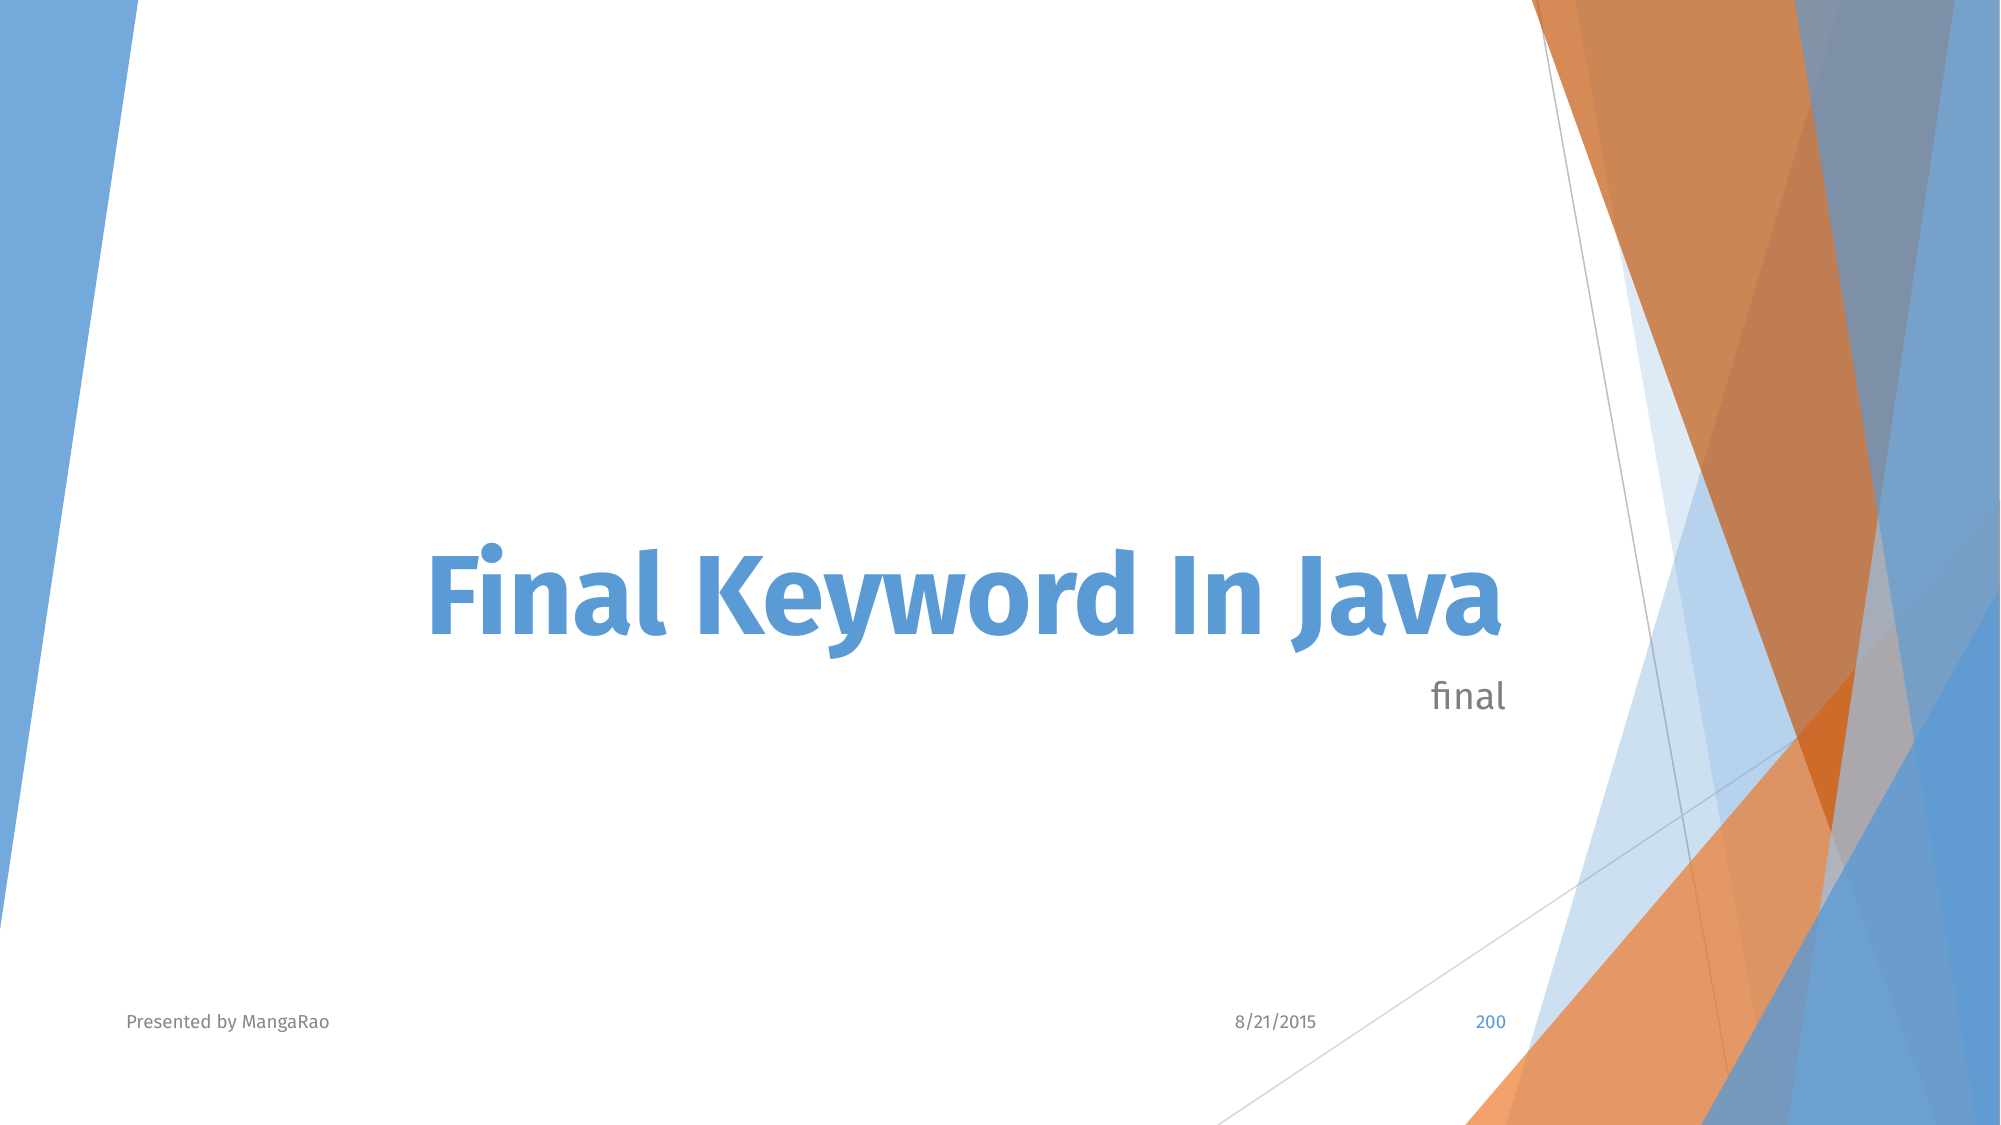

# Final Keyword In Java
final
Presented by MangaRao
8/21/2015
200